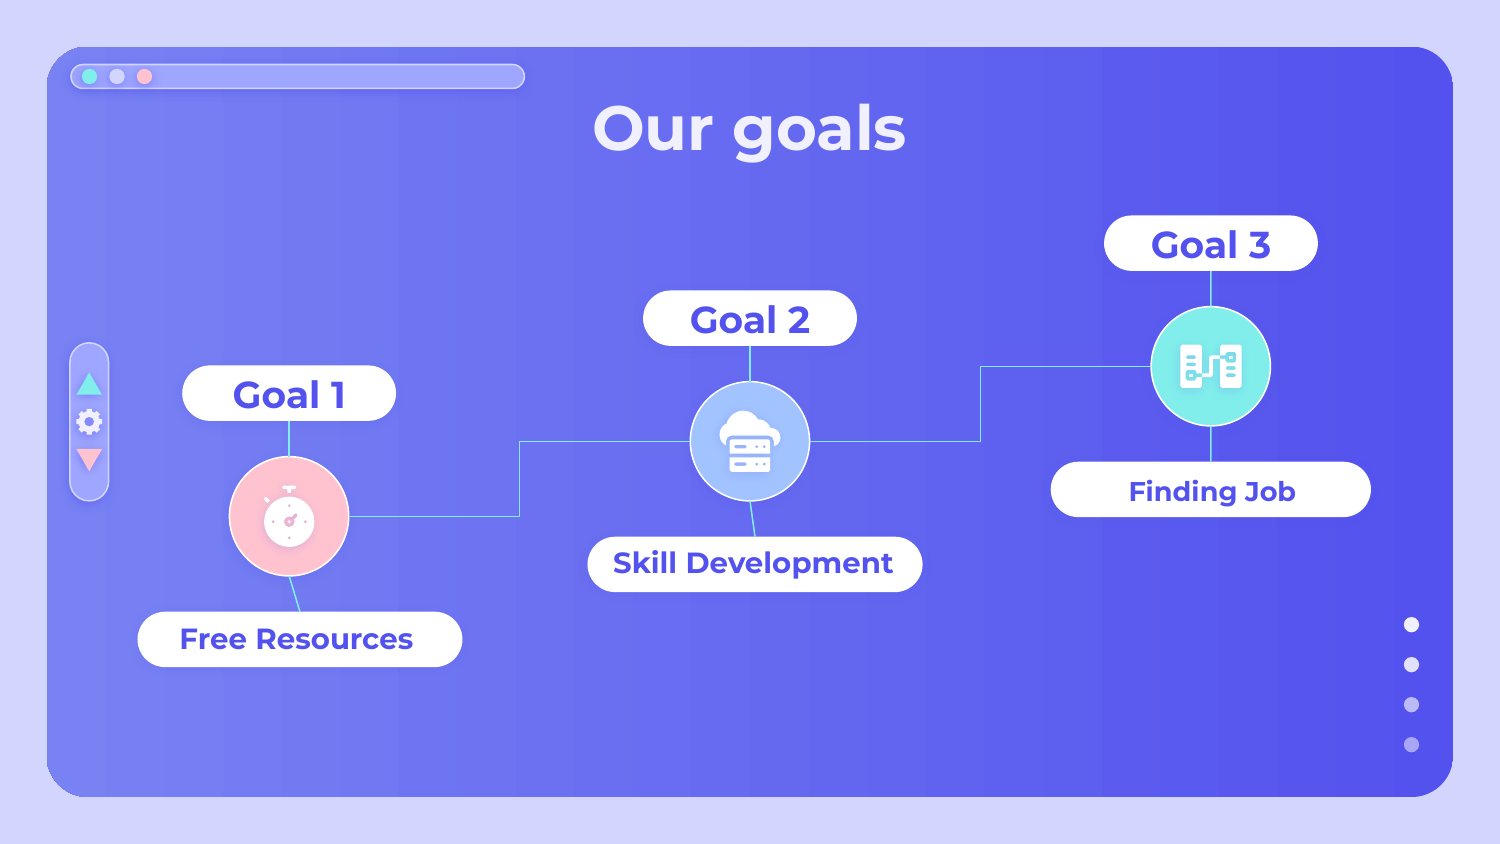

# Our goals

Goal 3

Goal 2

Goal 1

Finding Job

Skill Development

Free Resources